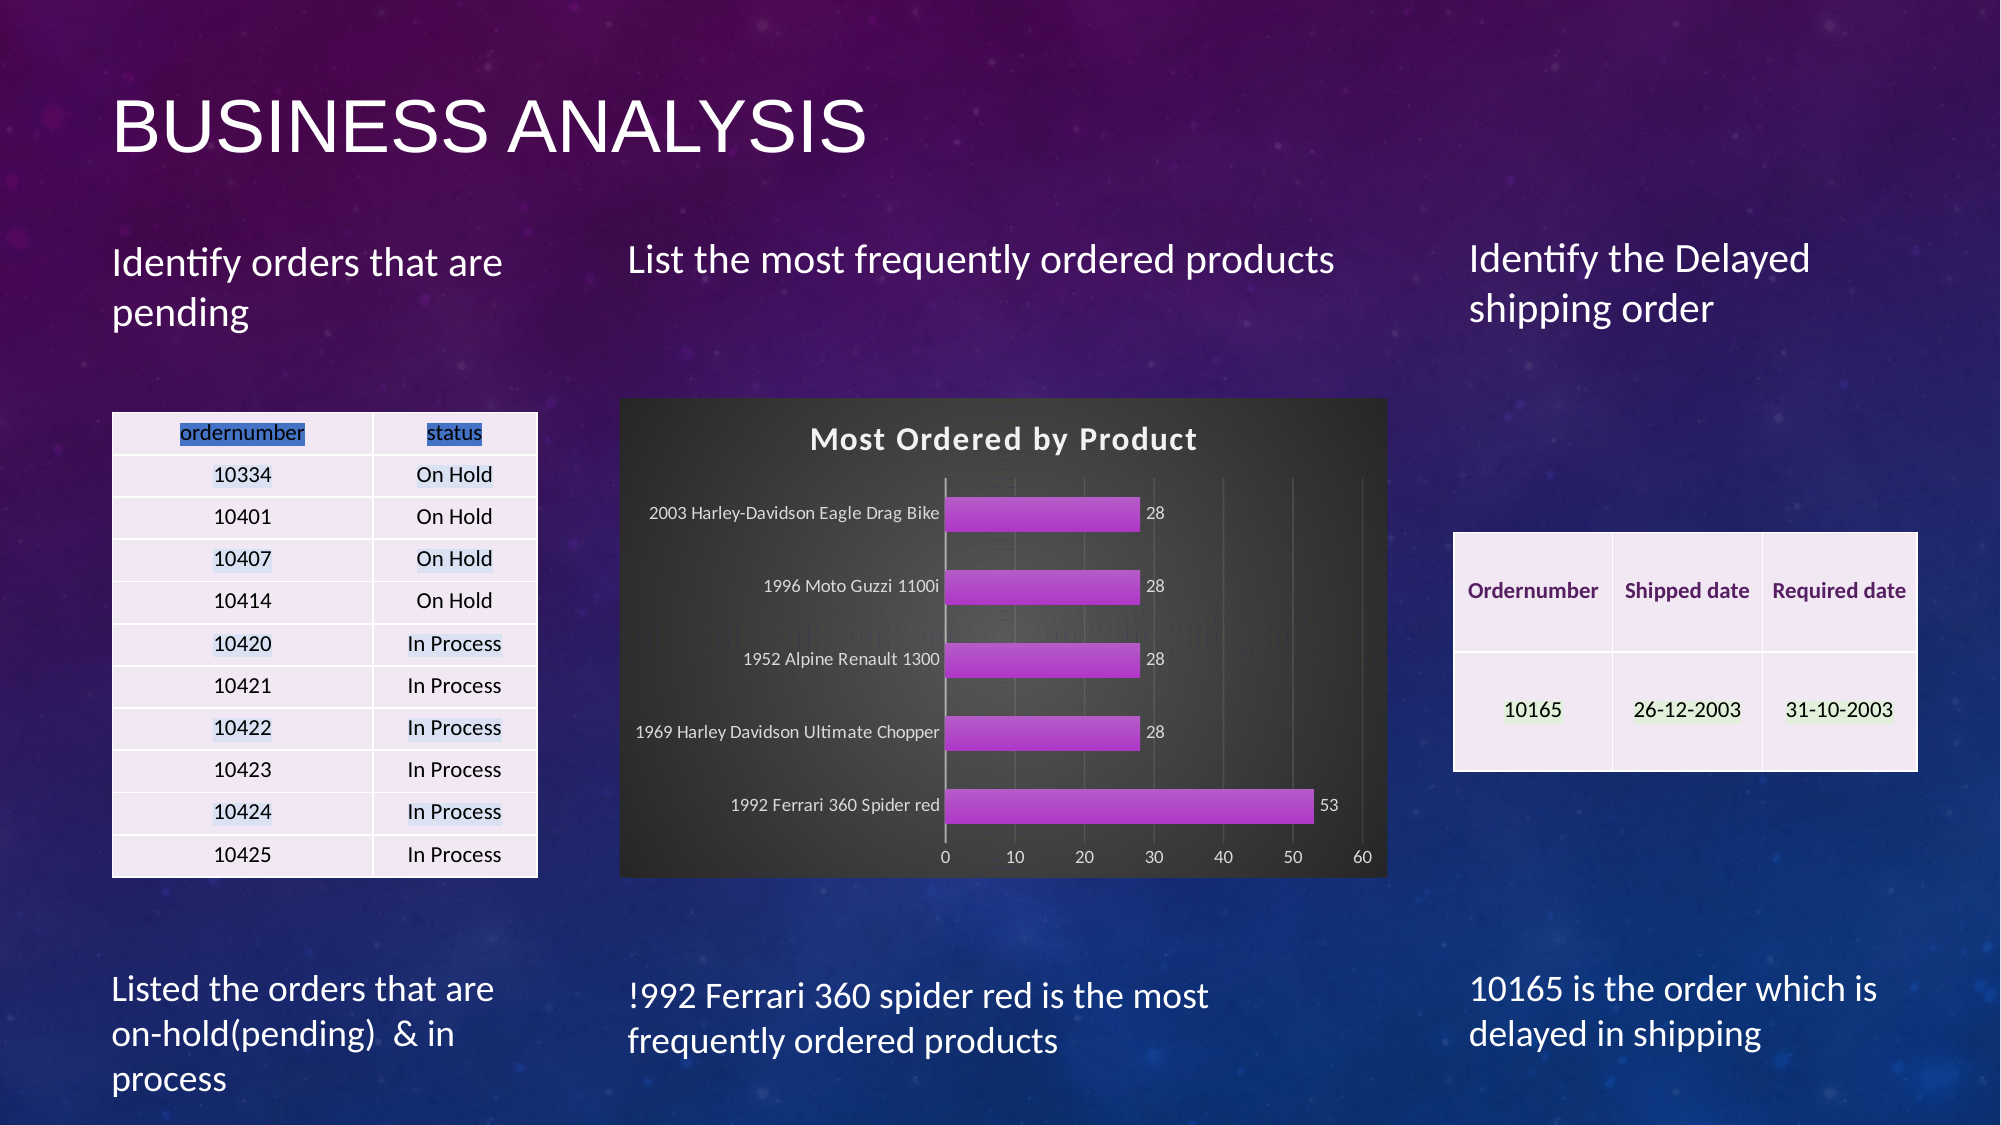

# Business Analysis
List the most frequently ordered products
Identify the Delayed shipping order
Identify orders that are pending

### Chart: Most Ordered by Product

| Category | most_ordered |
|---|---|
| 1992 Ferrari 360 Spider red | 53.0 |
| 1969 Harley Davidson Ultimate Chopper | 28.0 |
| 1952 Alpine Renault 1300 | 28.0 |
| 1996 Moto Guzzi 1100i | 28.0 |
| 2003 Harley-Davidson Eagle Drag Bike | 28.0 |
| ordernumber | status |
| --- | --- |
| 10334 | On Hold |
| 10401 | On Hold |
| 10407 | On Hold |
| 10414 | On Hold |
| 10420 | In Process |
| 10421 | In Process |
| 10422 | In Process |
| 10423 | In Process |
| 10424 | In Process |
| 10425 | In Process |
| Ordernumber | Shipped date | Required date |
| --- | --- | --- |
| 10165 | 26-12-2003 | 31-10-2003 |
Listed the orders that are on-hold(pending)  & in process
10165 is the order which is delayed in shipping
!992 Ferrari 360 spider red is the most frequently ordered products